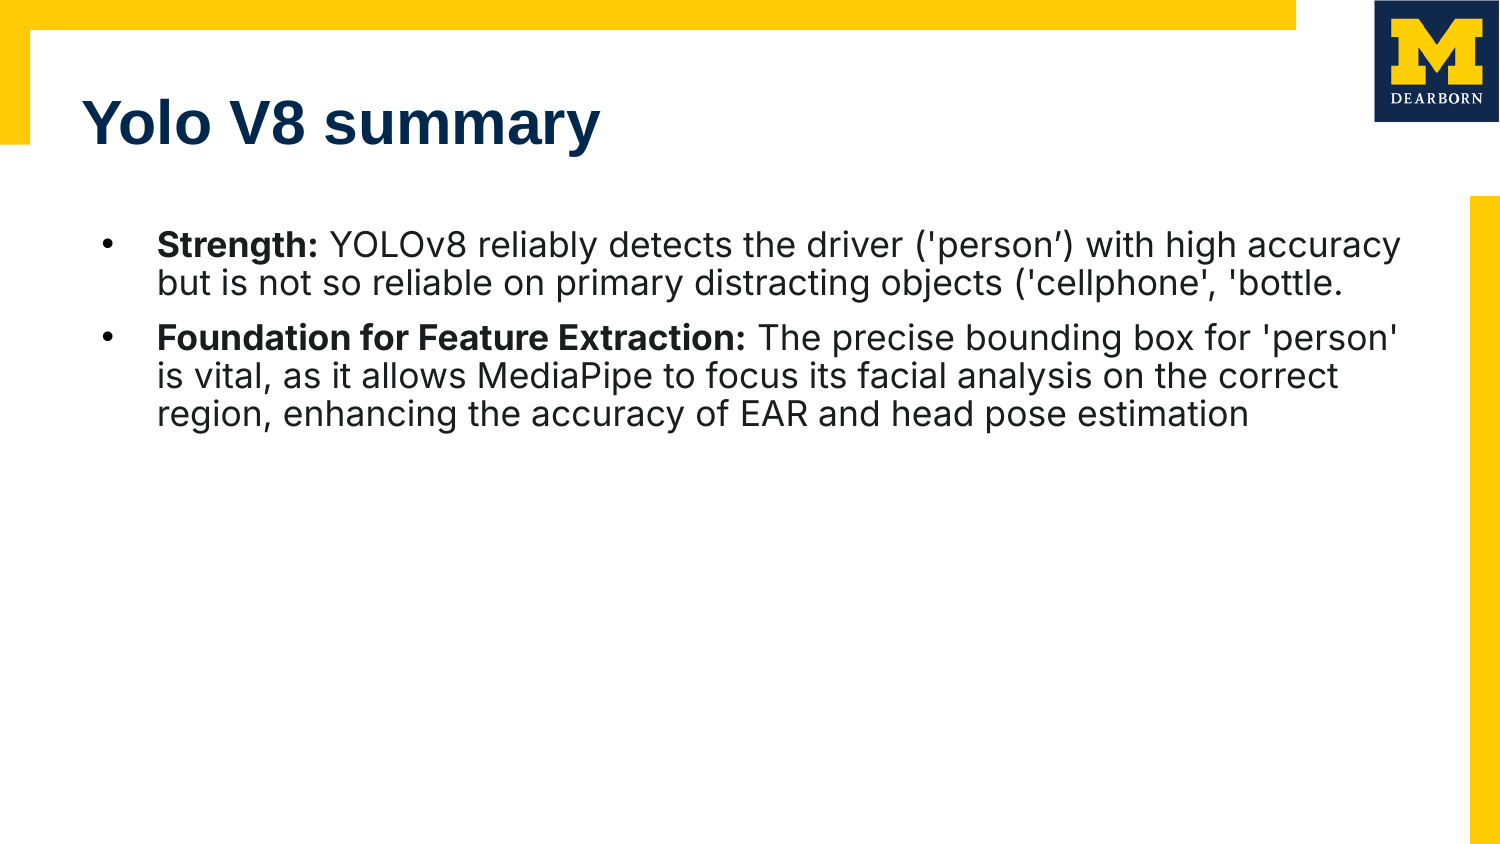

# Yolo V8 summary
Strength: YOLOv8 reliably detects the driver ('person’) with high accuracy but is not so reliable on primary distracting objects ('cellphone', 'bottle.
Foundation for Feature Extraction: The precise bounding box for 'person' is vital, as it allows MediaPipe to focus its facial analysis on the correct region, enhancing the accuracy of EAR and head pose estimation